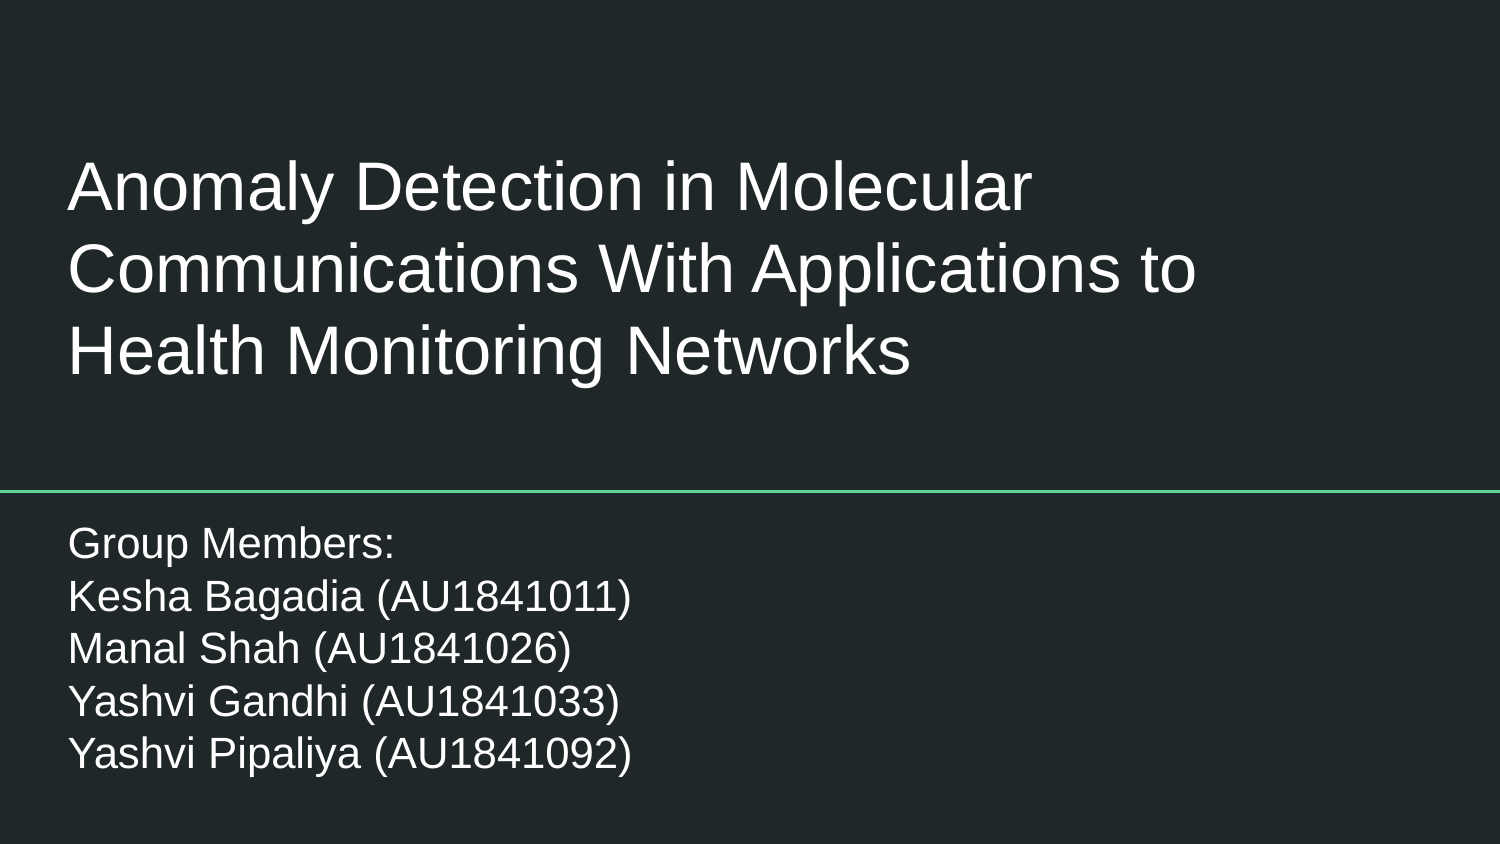

# Anomaly Detection in Molecular Communications With Applications to Health Monitoring Networks
Group Members:
Kesha Bagadia (AU1841011)
Manal Shah (AU1841026)
Yashvi Gandhi (AU1841033)
Yashvi Pipaliya (AU1841092)